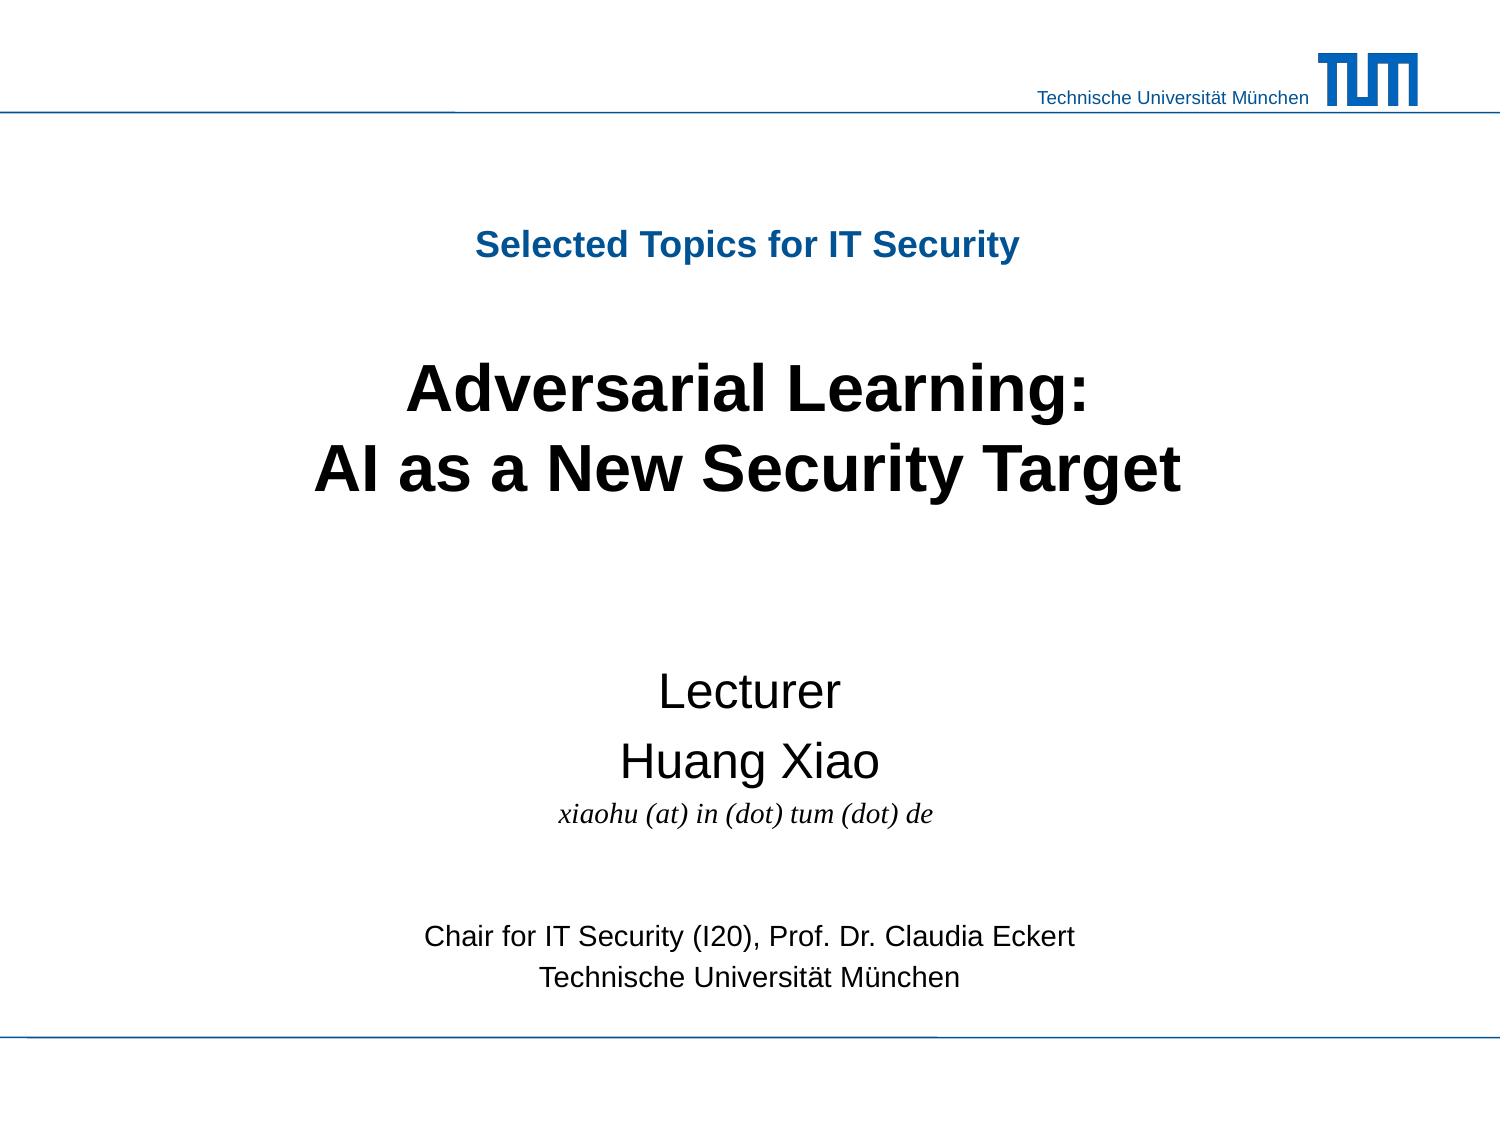

# Selected Topics for IT Security Adversarial Learning: AI as a New Security Target
Lecturer
Huang Xiao
xiaohu (at) in (dot) tum (dot) de

Chair for IT Security (I20), Prof. Dr. Claudia Eckert
Technische Universität München